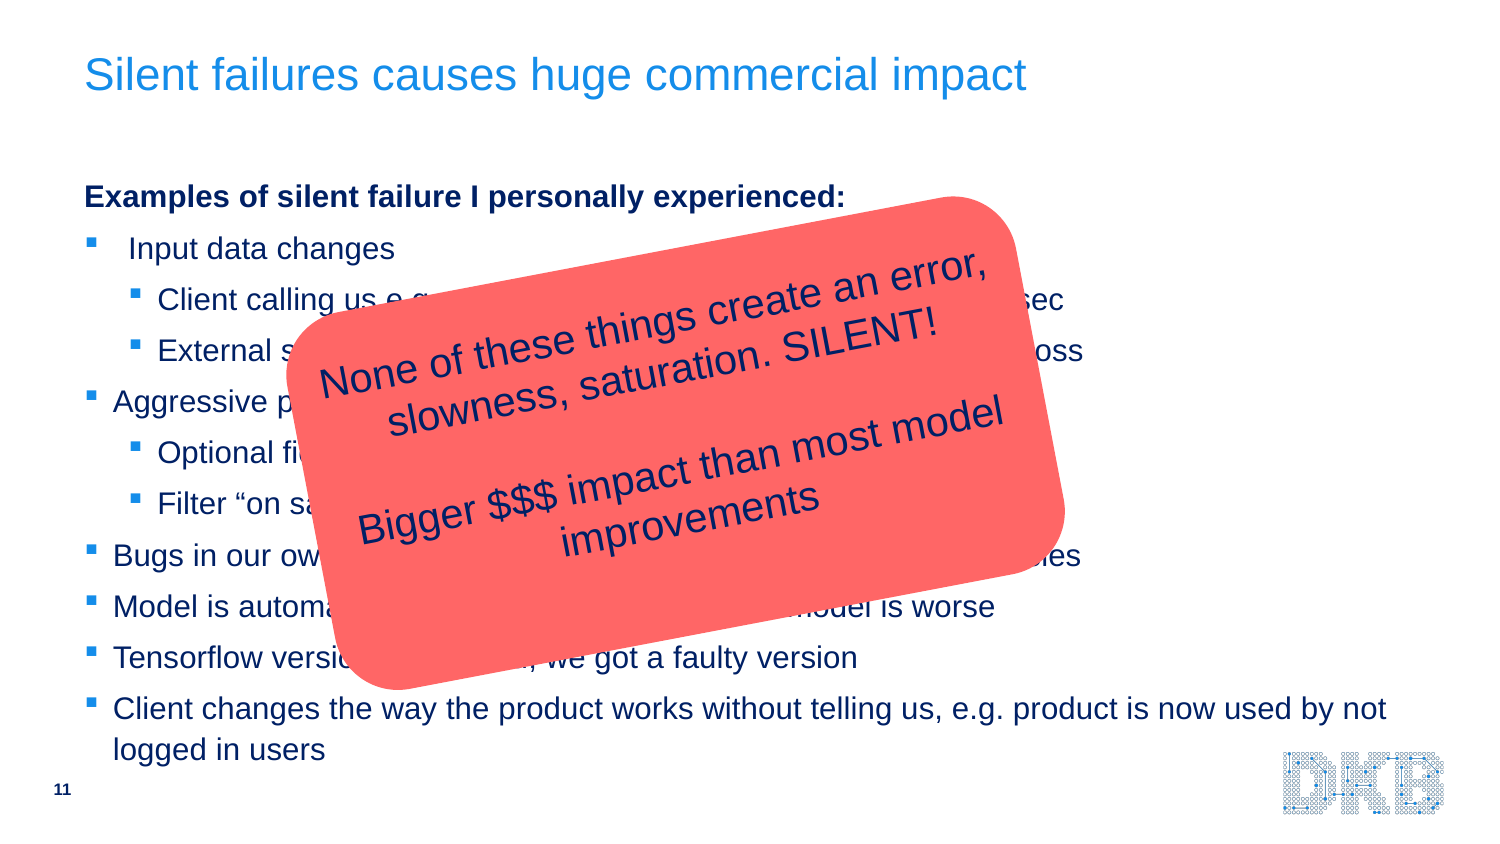

# Silent failures causes huge commercial impact

Examples of silent failure I personally experienced:
Input data changes
Client calling us e.g. unit change in fraud model from sec to msec
External service we call e.g. article service migration with data loss
Aggressive post-processing filters applied
Optional field was filled 80%, drifted to 20%
Filter “on sale” articles -> fewer articles during non-sale season
Bugs in our own code e.g. get last 10 orders vs last 10 bought articles
Model is automatically trained and released, but model is worse
Tensorflow version not pinned, we got a faulty version
Client changes the way the product works without telling us, e.g. product is now used by not logged in users

None of these things create an error, slowness, saturation. SILENT!

Bigger $$$ impact than most model improvements